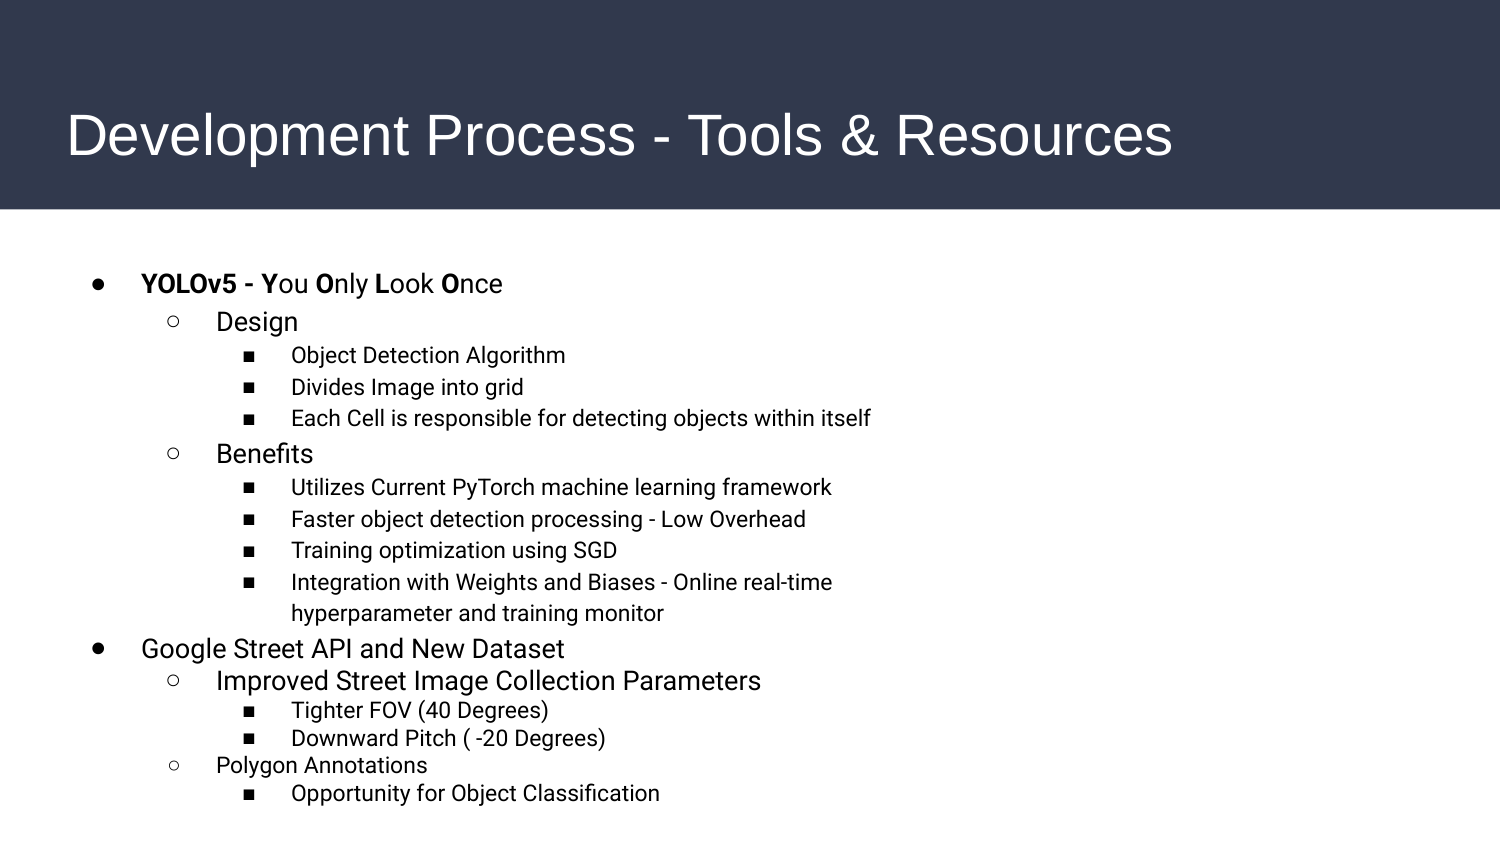

# Development Process - Tools & Resources
YOLOv5 - You Only Look Once
Design
Object Detection Algorithm
Divides Image into grid
Each Cell is responsible for detecting objects within itself
Benefits
Utilizes Current PyTorch machine learning framework
Faster object detection processing - Low Overhead
Training optimization using SGD
Integration with Weights and Biases - Online real-time hyperparameter and training monitor
Google Street API and New Dataset
Improved Street Image Collection Parameters
Tighter FOV (40 Degrees)
Downward Pitch ( -20 Degrees)
Polygon Annotations
Opportunity for Object Classification